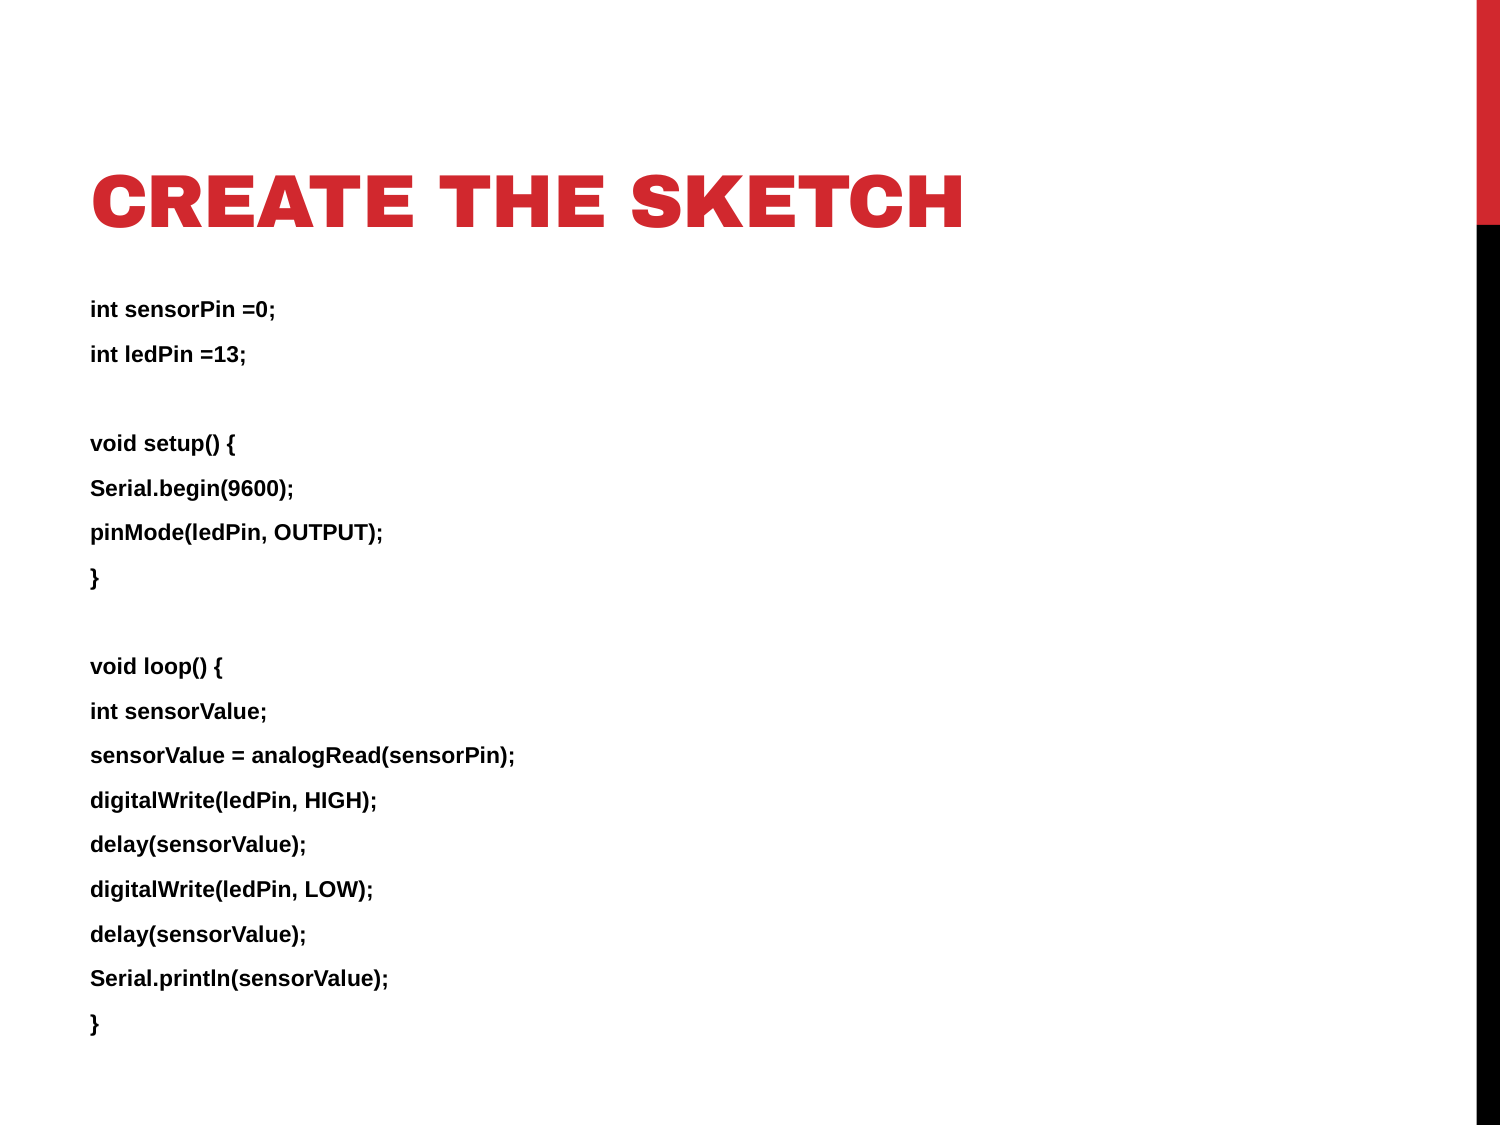

# Create the sketch
int sensorPin =0;
int ledPin =13;

void setup() {
Serial.begin(9600);
pinMode(ledPin, OUTPUT);
}

void loop() {
int sensorValue;
sensorValue = analogRead(sensorPin);
digitalWrite(ledPin, HIGH);
delay(sensorValue);
digitalWrite(ledPin, LOW);
delay(sensorValue);
Serial.println(sensorValue);
}